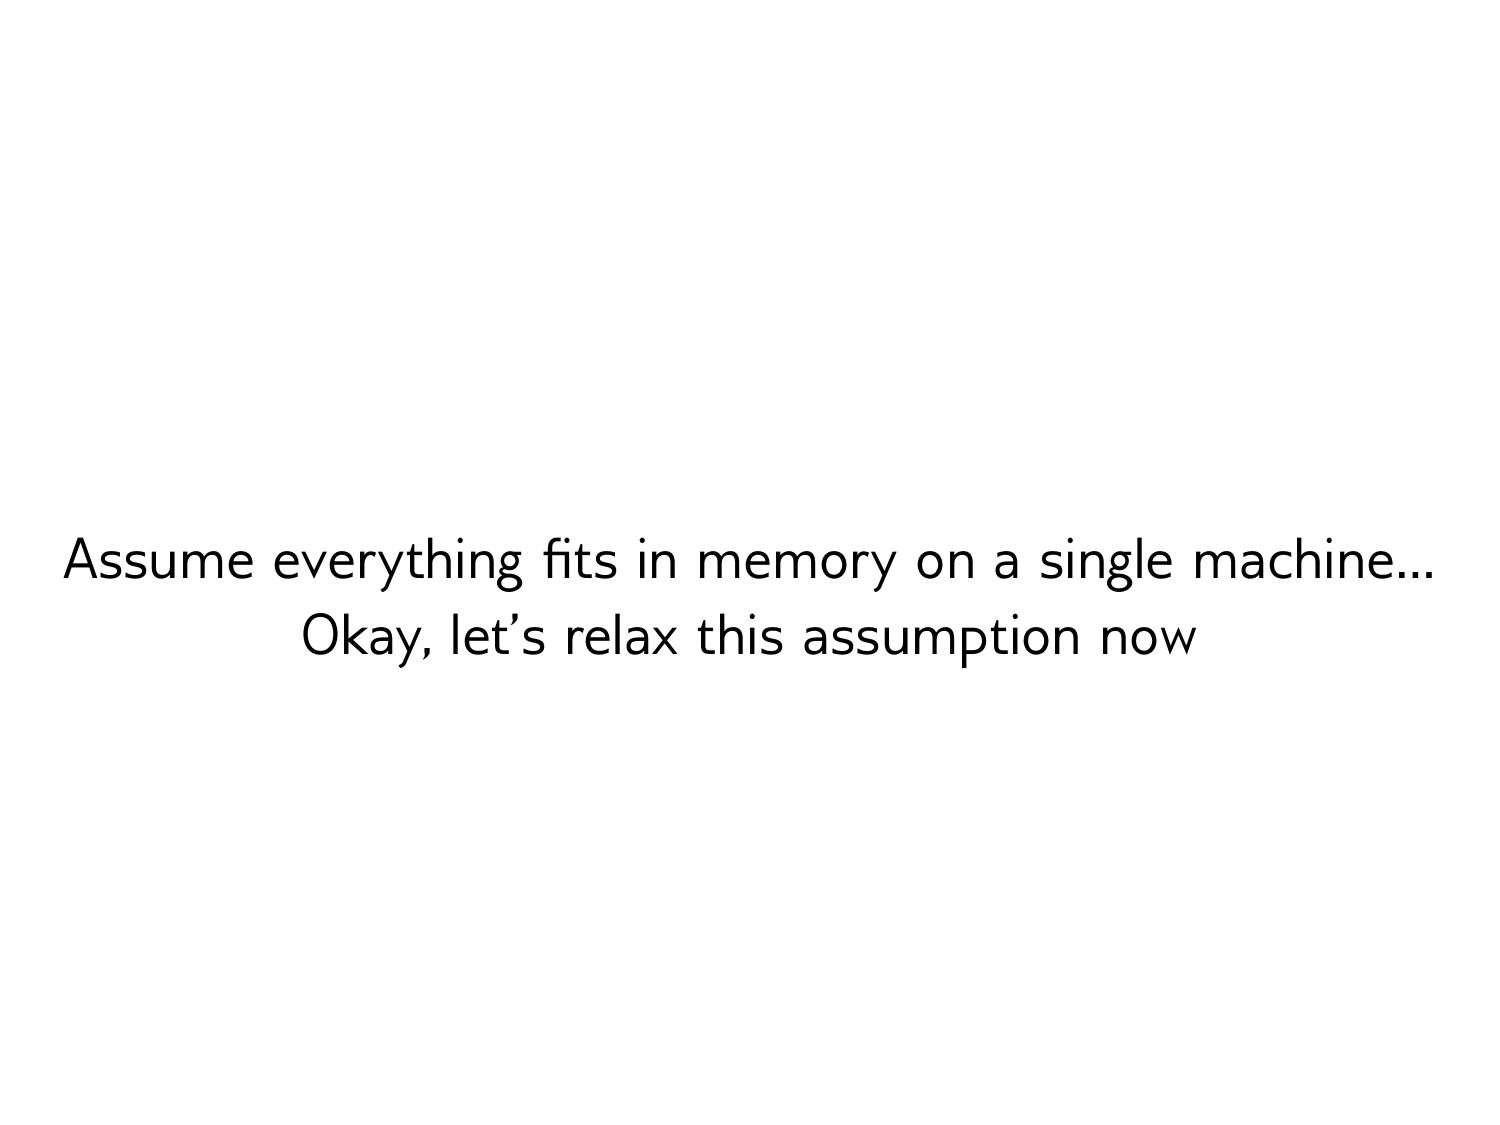

Assume everything fits in memory on a single machine…
Okay, let’s relax this assumption now